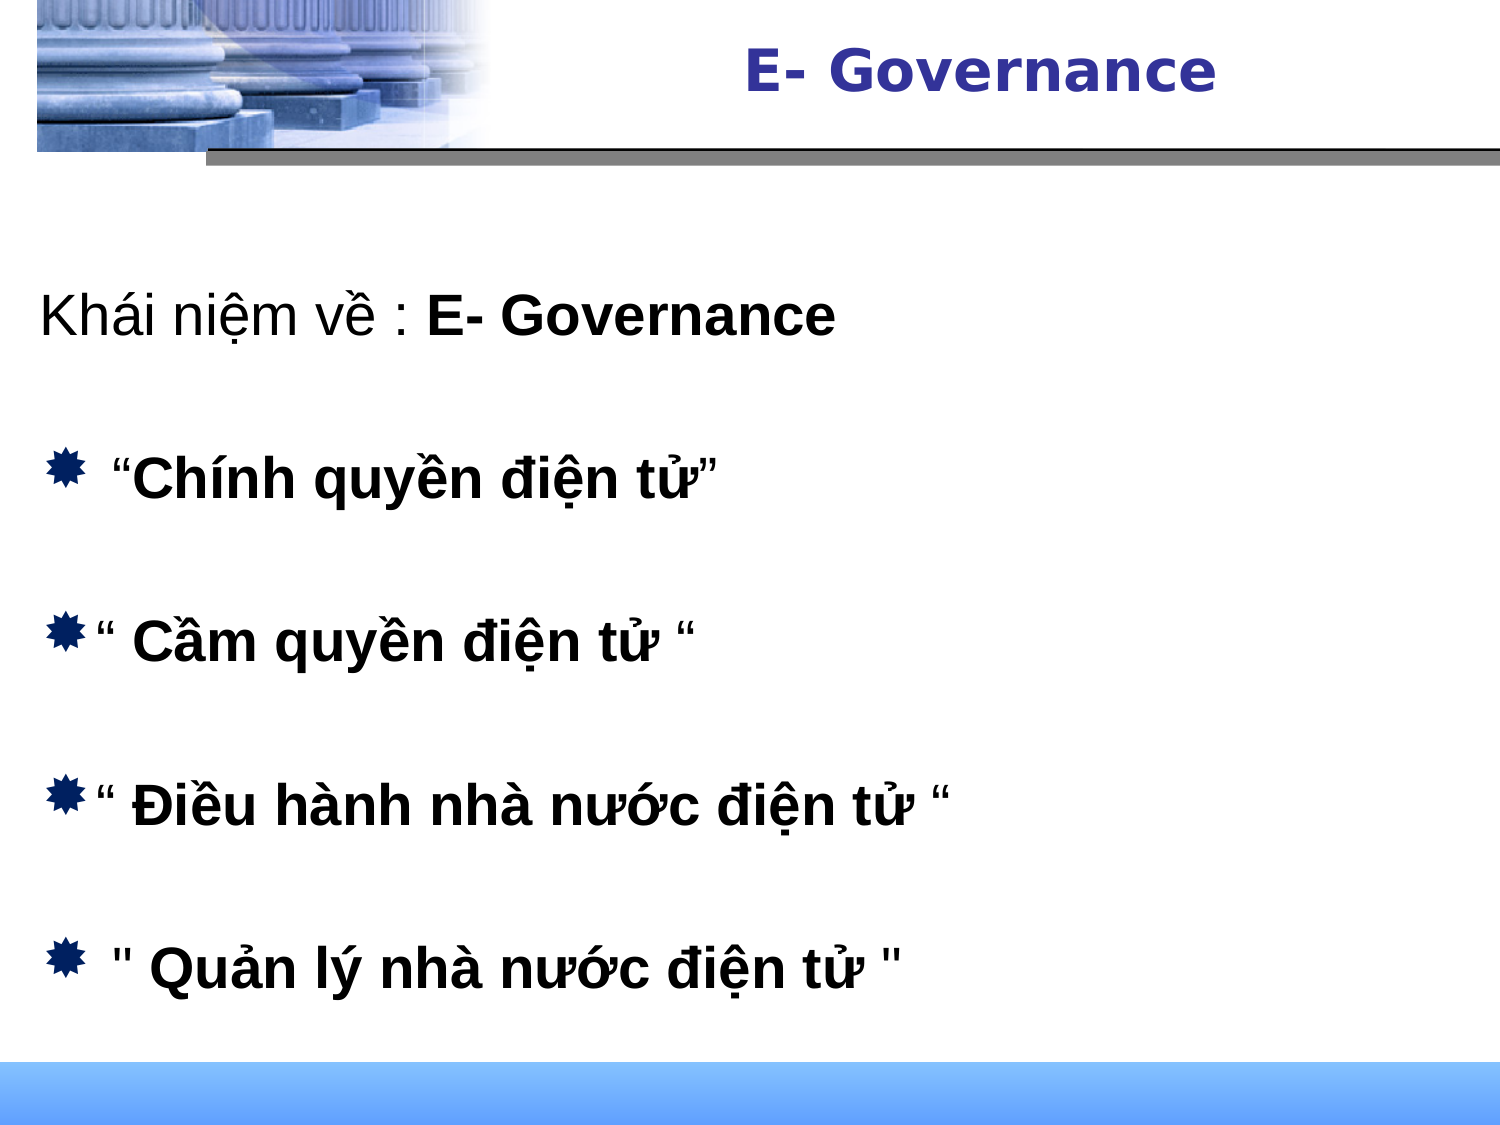

# E- Governance

Khái niệm về : E- Governance

 “Chính quyền điện tử”

“ Cầm quyền điện tử “

“ Điều hành nhà nước điện tử “

 " Quản lý nhà nước điện tử "